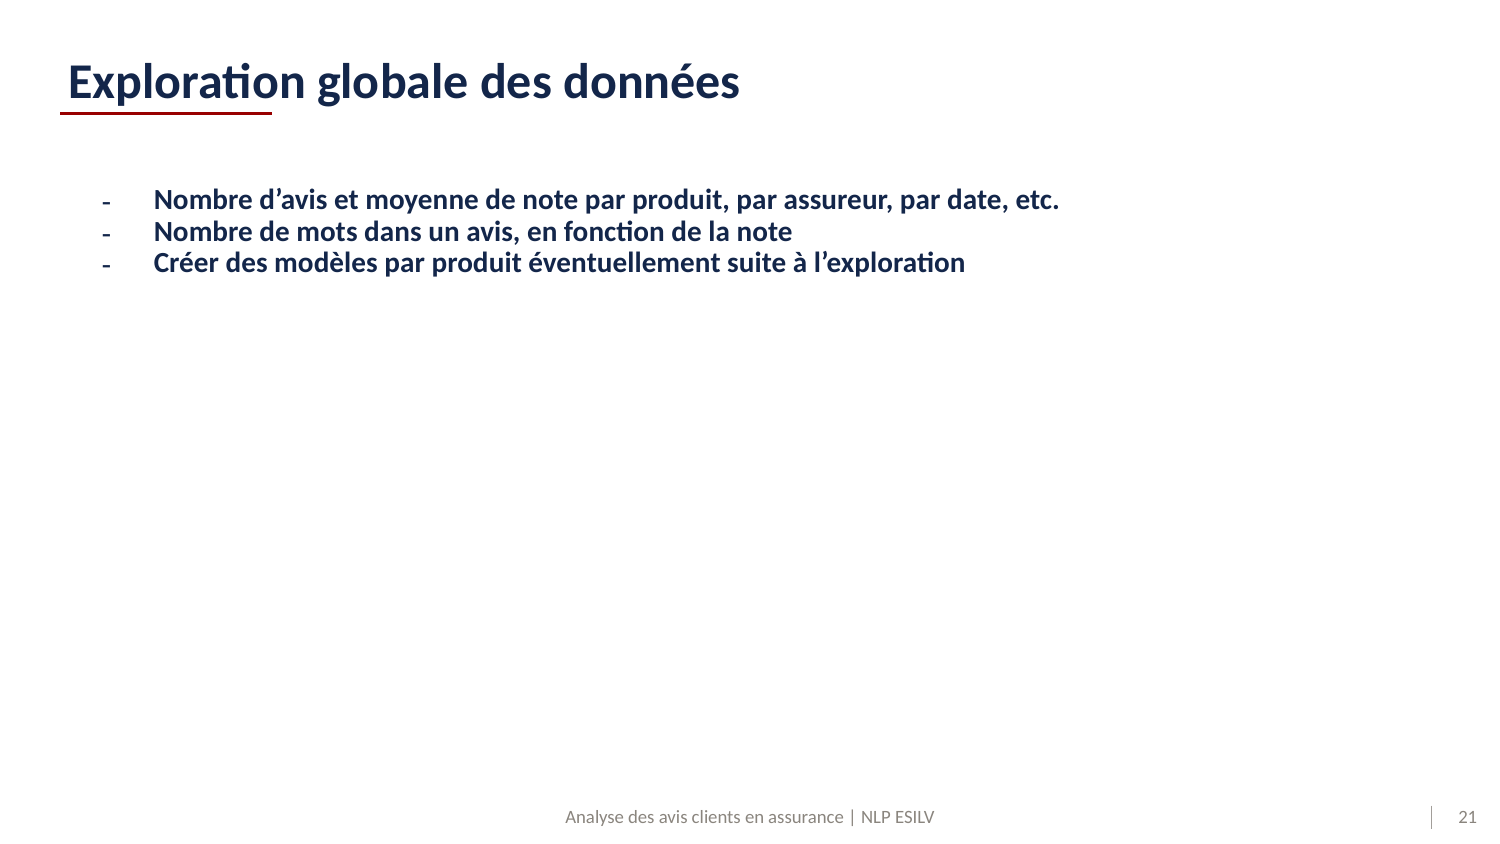

# Exploration globale des données
Nombre d’avis et moyenne de note par produit, par assureur, par date, etc.
Nombre de mots dans un avis, en fonction de la note
Créer des modèles par produit éventuellement suite à l’exploration